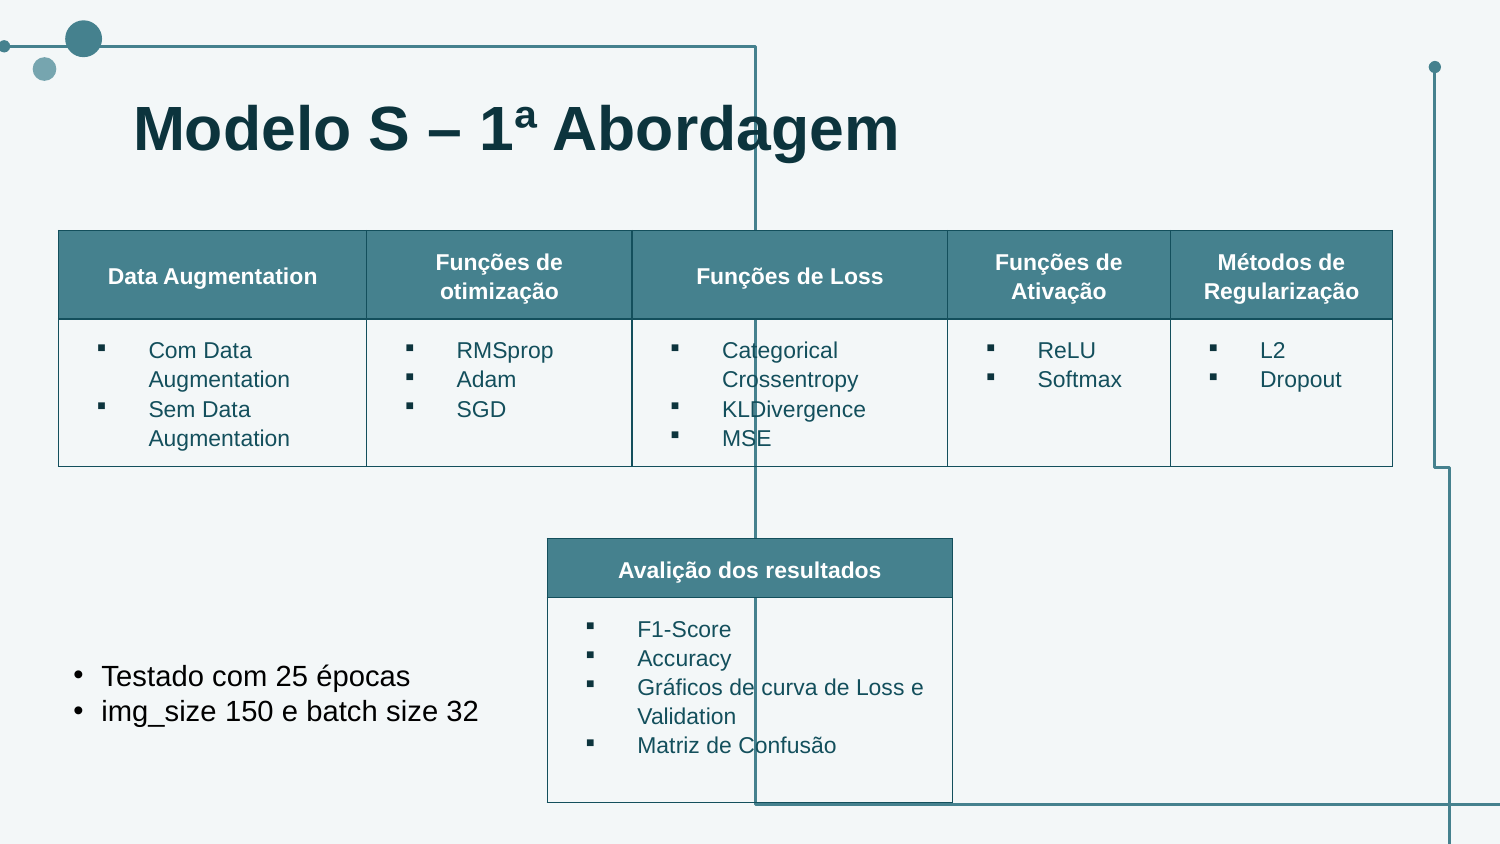

# Modelo S – 1ª Abordagem
| Data Augmentation | Funções de otimização | Funções de Loss | Funções de Ativação | Métodos de Regularização |
| --- | --- | --- | --- | --- |
| Com Data Augmentation Sem Data Augmentation | RMSprop Adam SGD | Categorical Crossentropy KLDivergence MSE | ReLU Softmax | L2 Dropout |
| Avalição dos resultados |
| --- |
| F1-Score Accuracy Gráficos de curva de Loss e Validation Matriz de Confusão |
Testado com 25 épocas
img_size 150 e batch size 32